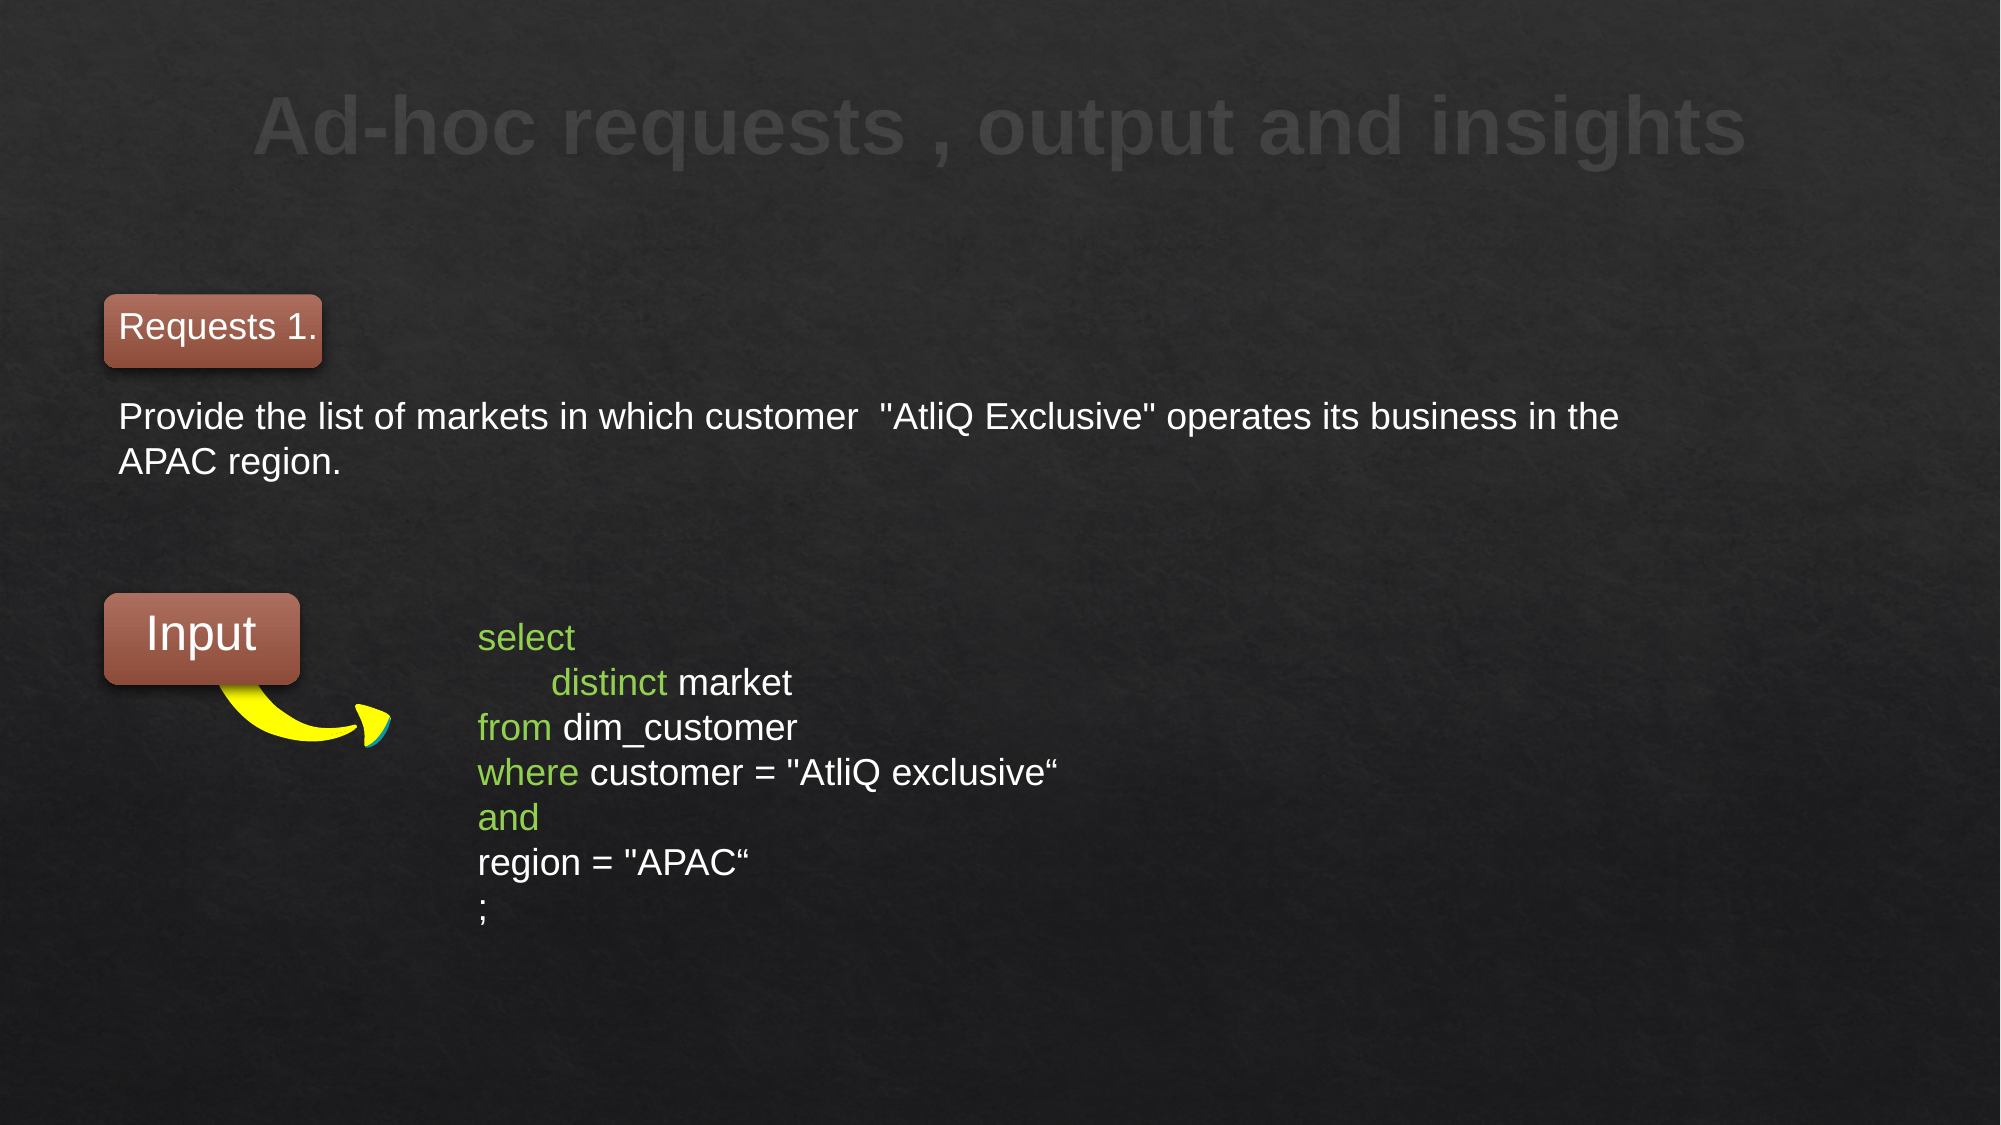

# Ad-hoc requests , output and insights

Requests 1.
Provide the list of markets in which customer  "AtliQ Exclusive" operates its business in the APAC region.

Input

select
       distinct market
from dim_customer
where customer = "AtliQ exclusive“
and
region = "APAC“
;